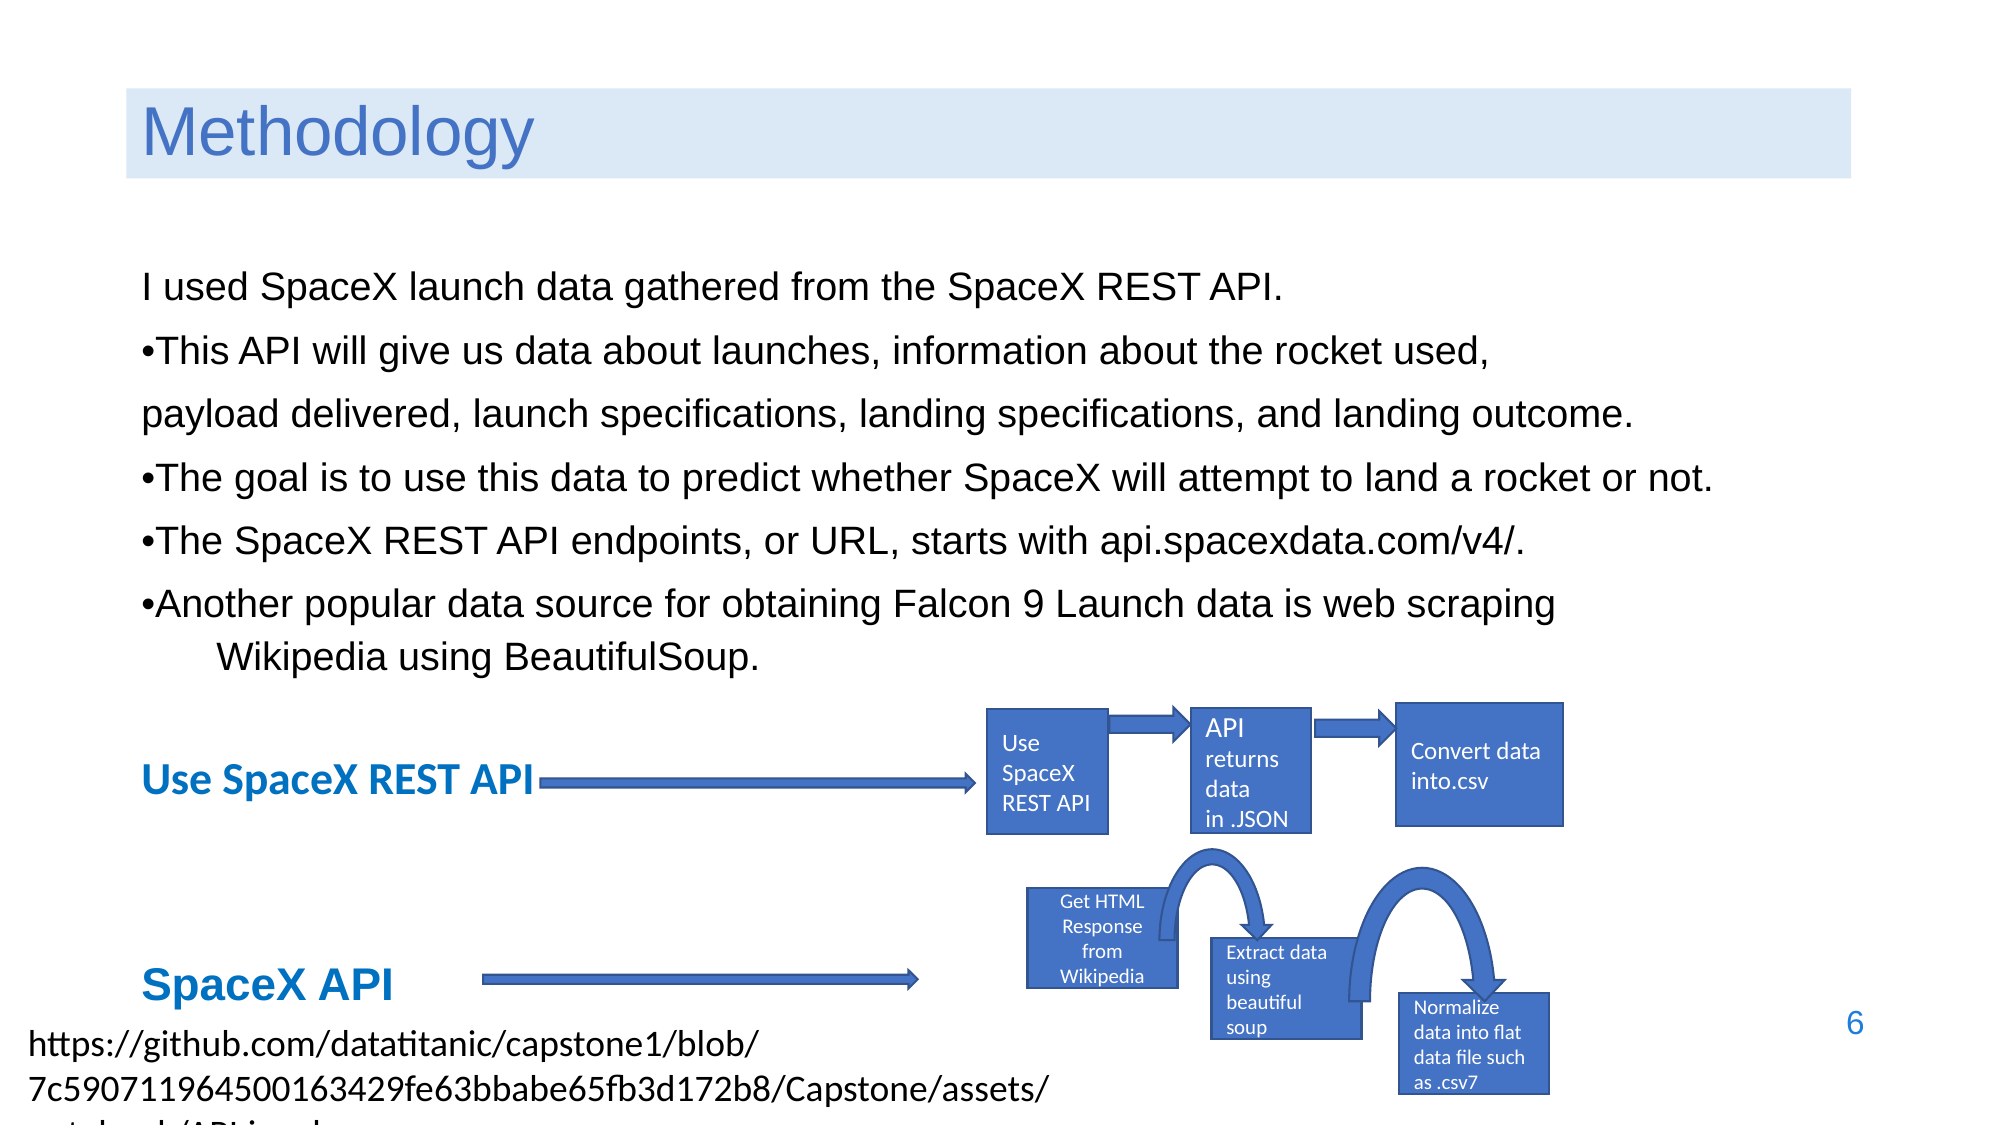

Methodology
I used SpaceX launch data gathered from the SpaceX REST API.
•This API will give us data about launches, information about the rocket used,
payload delivered, launch specifications, landing specifications, and landing outcome.
•The goal is to use this data to predict whether SpaceX will attempt to land a rocket or not.
•The SpaceX REST API endpoints, or URL, starts with api.spacexdata.com/v4/.
•Another popular data source for obtaining Falcon 9 Launch data is web scraping
Wikipedia using BeautifulSoup.

Use SpaceX REST API

SpaceX API

Convert data into.csv

API returns data in .JSON
Use SpaceX REST API

Get HTML Response from Wikipedia
Extract data using beautiful soup

6
Normalize data into flat data file such as .csv7
https://github.com/datatitanic/capstone1/blob/7c590711964500163429fe63bbabe65fb3d172b8/Capstone/assets/notebook/API.ipynb